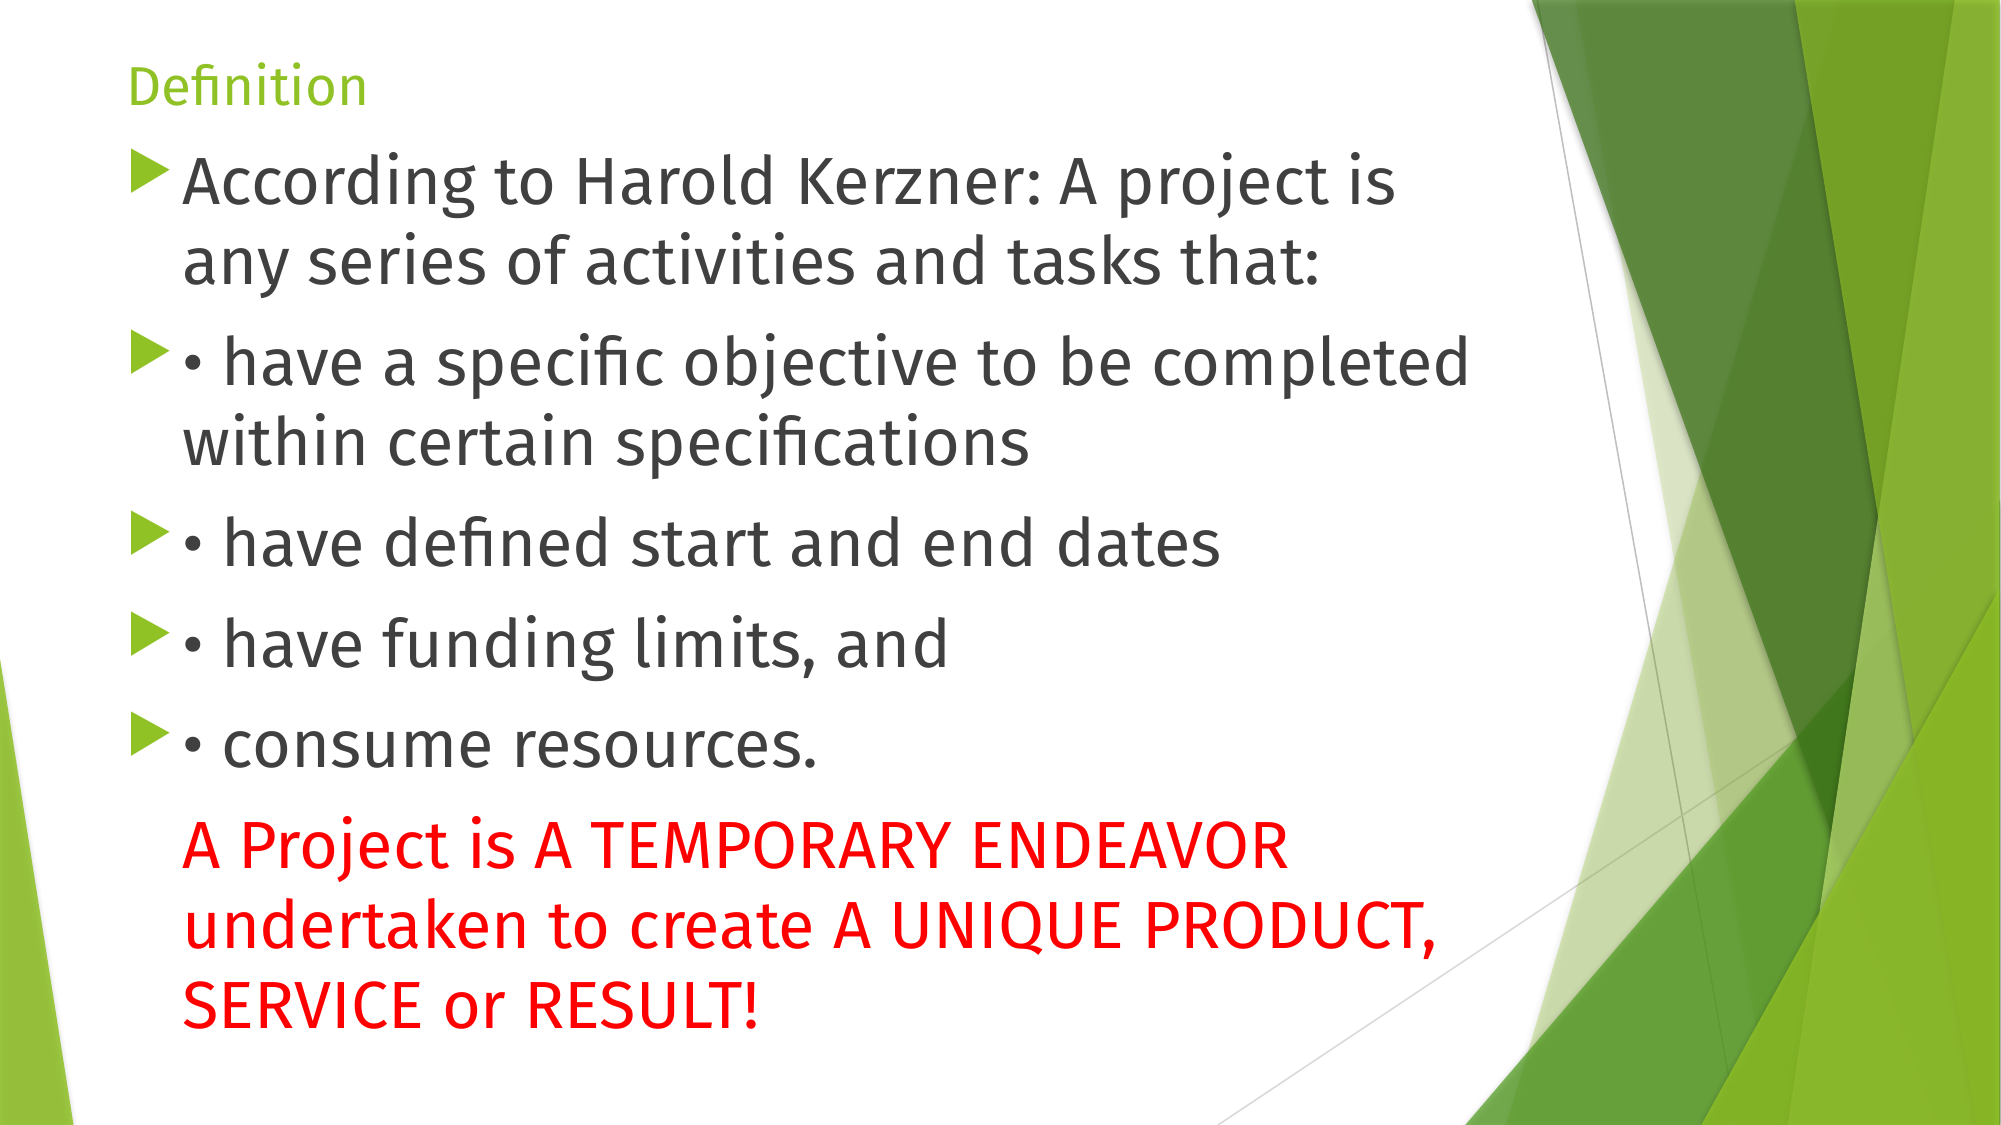

# Definition
According to Harold Kerzner: A project is any series of activities and tasks that:
• have a specific objective to be completed within certain specifications
• have defined start and end dates
• have funding limits, and
• consume resources.
	A Project is A TEMPORARY ENDEAVOR undertaken to create A UNIQUE PRODUCT, SERVICE or RESULT!